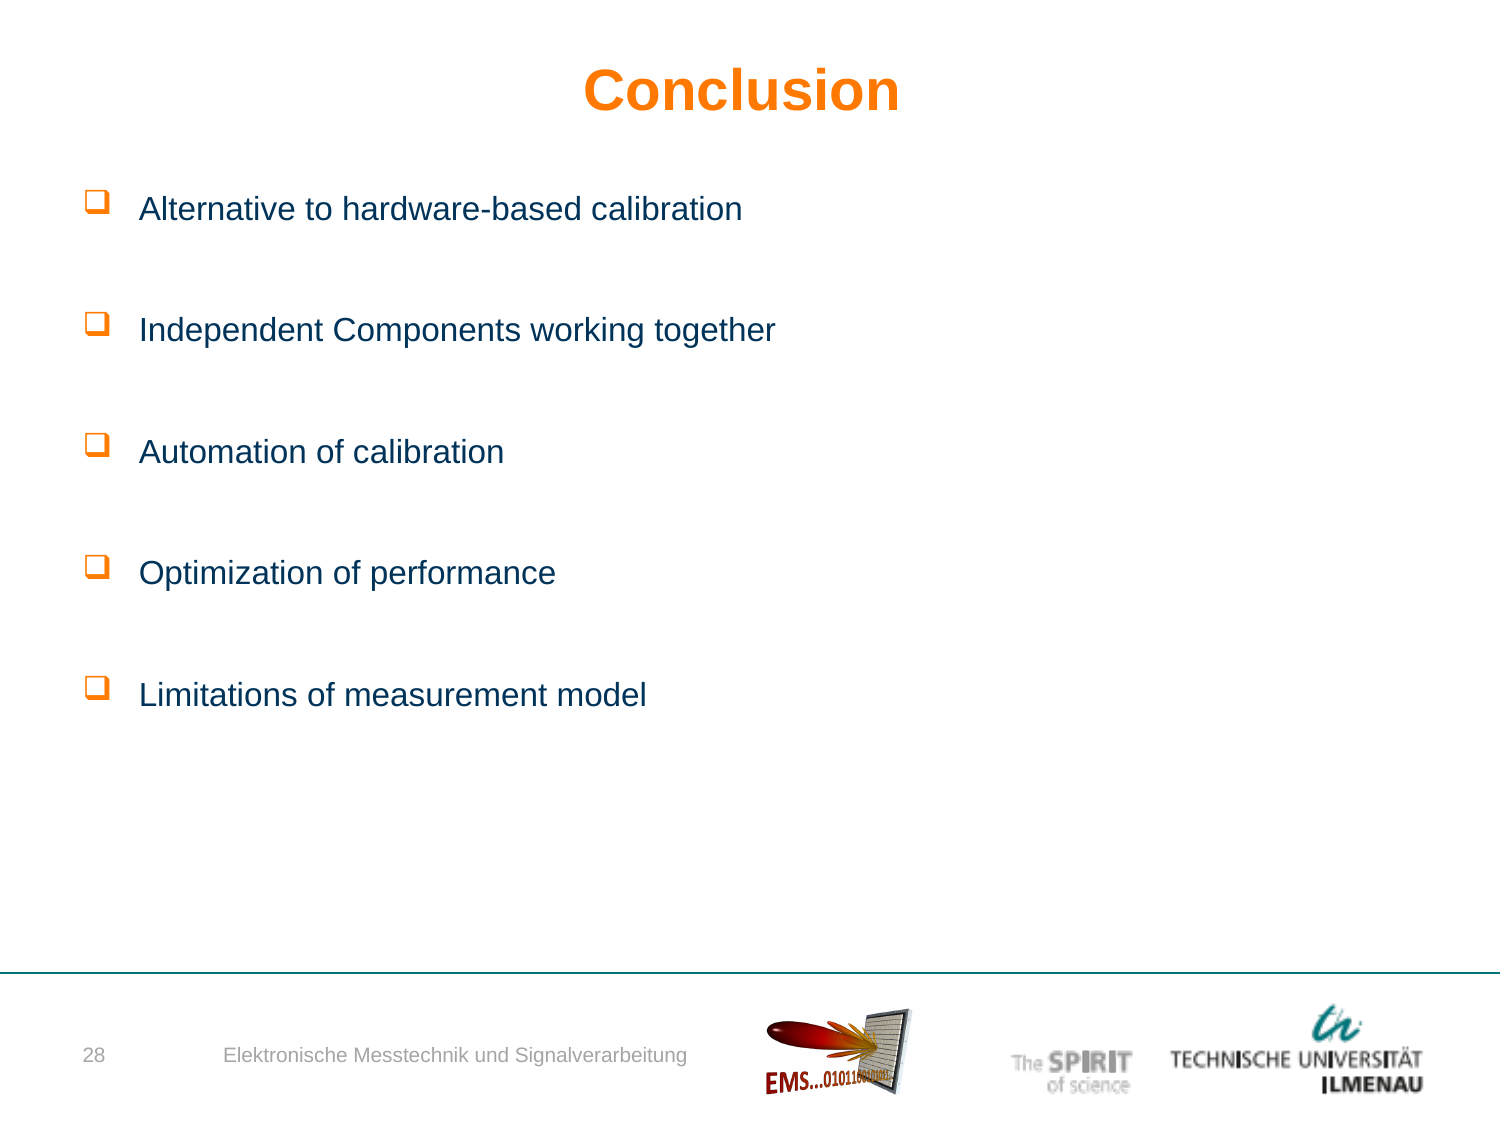

# Conclusion
 Alternative to hardware-based calibration

 Independent Components working together

 Automation of calibration

 Optimization of performance

 Limitations of measurement model

Elektronische Messtechnik und Signalverarbeitung
28